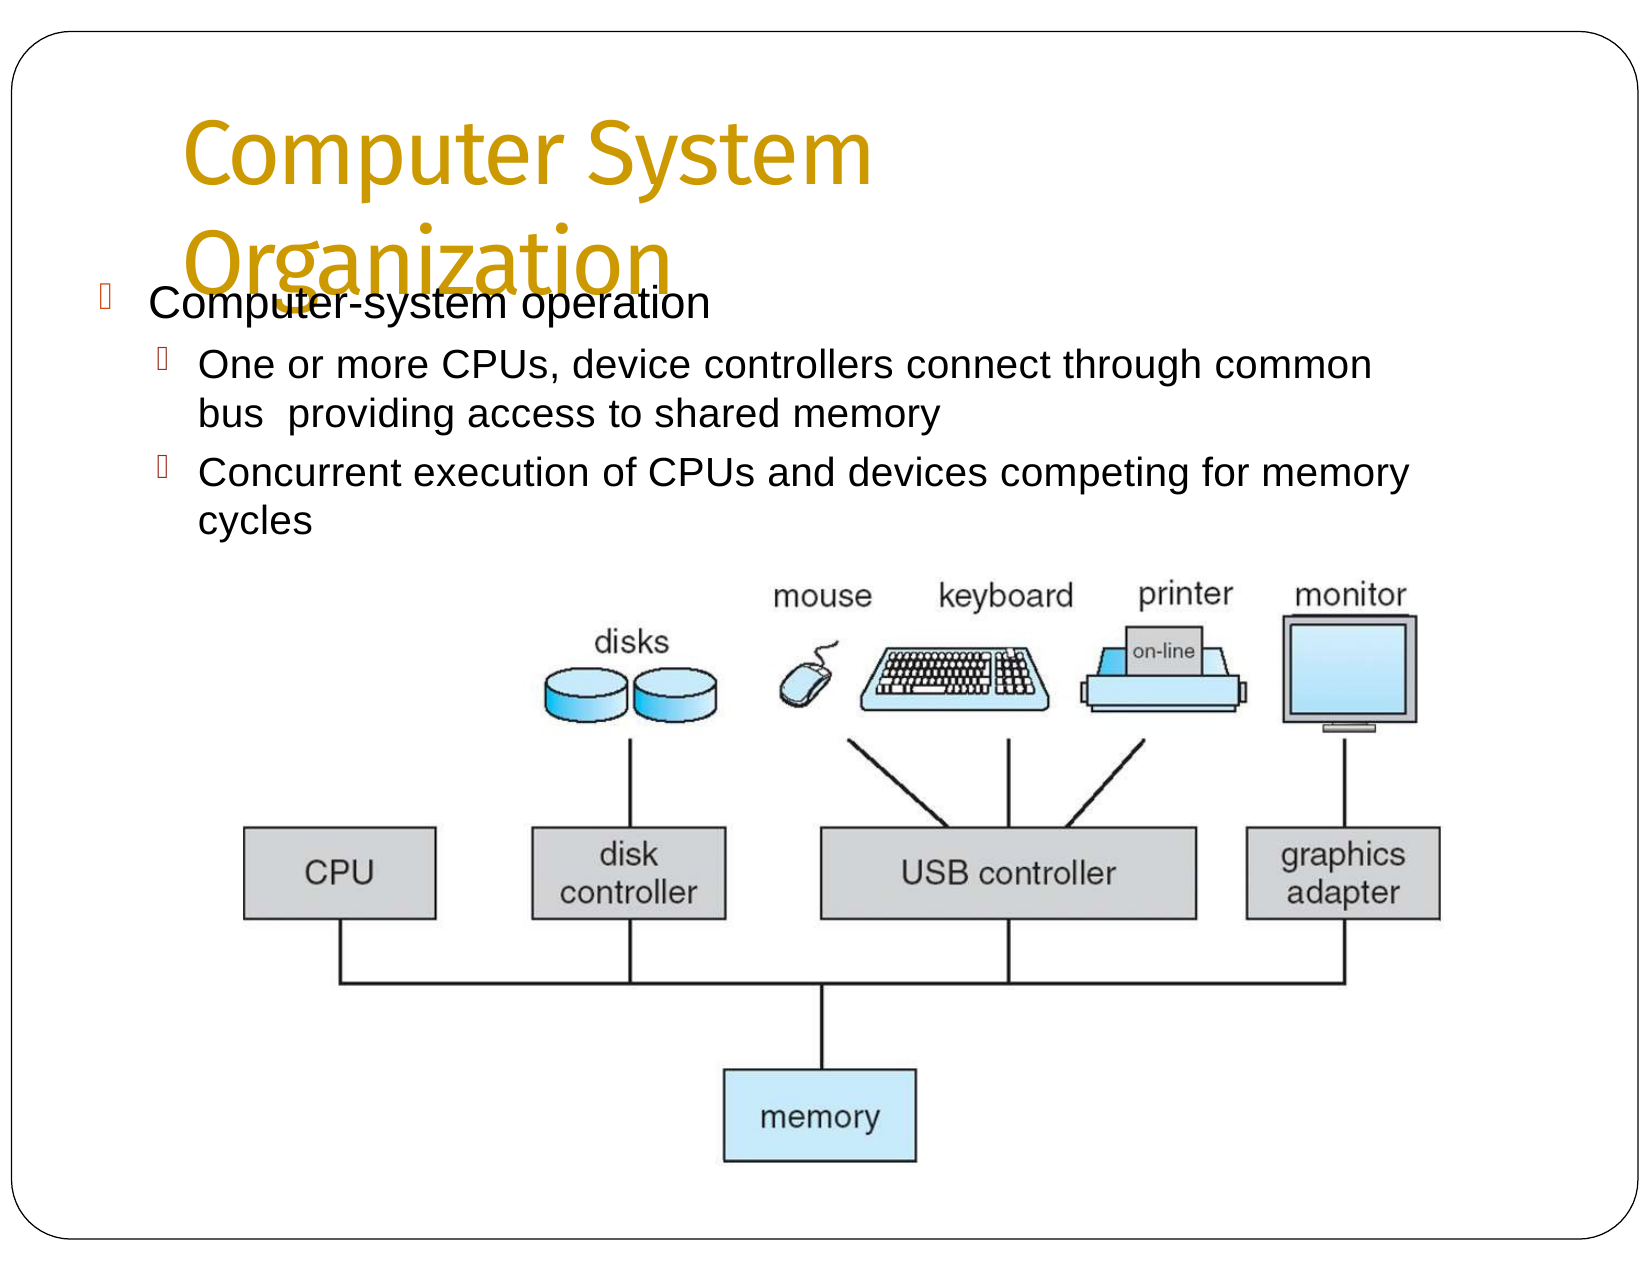

# Computer System Organization
Computer-system operation
One or more CPUs, device controllers connect through common bus  providing access to shared memory
Concurrent execution of CPUs and devices competing for memory cycles